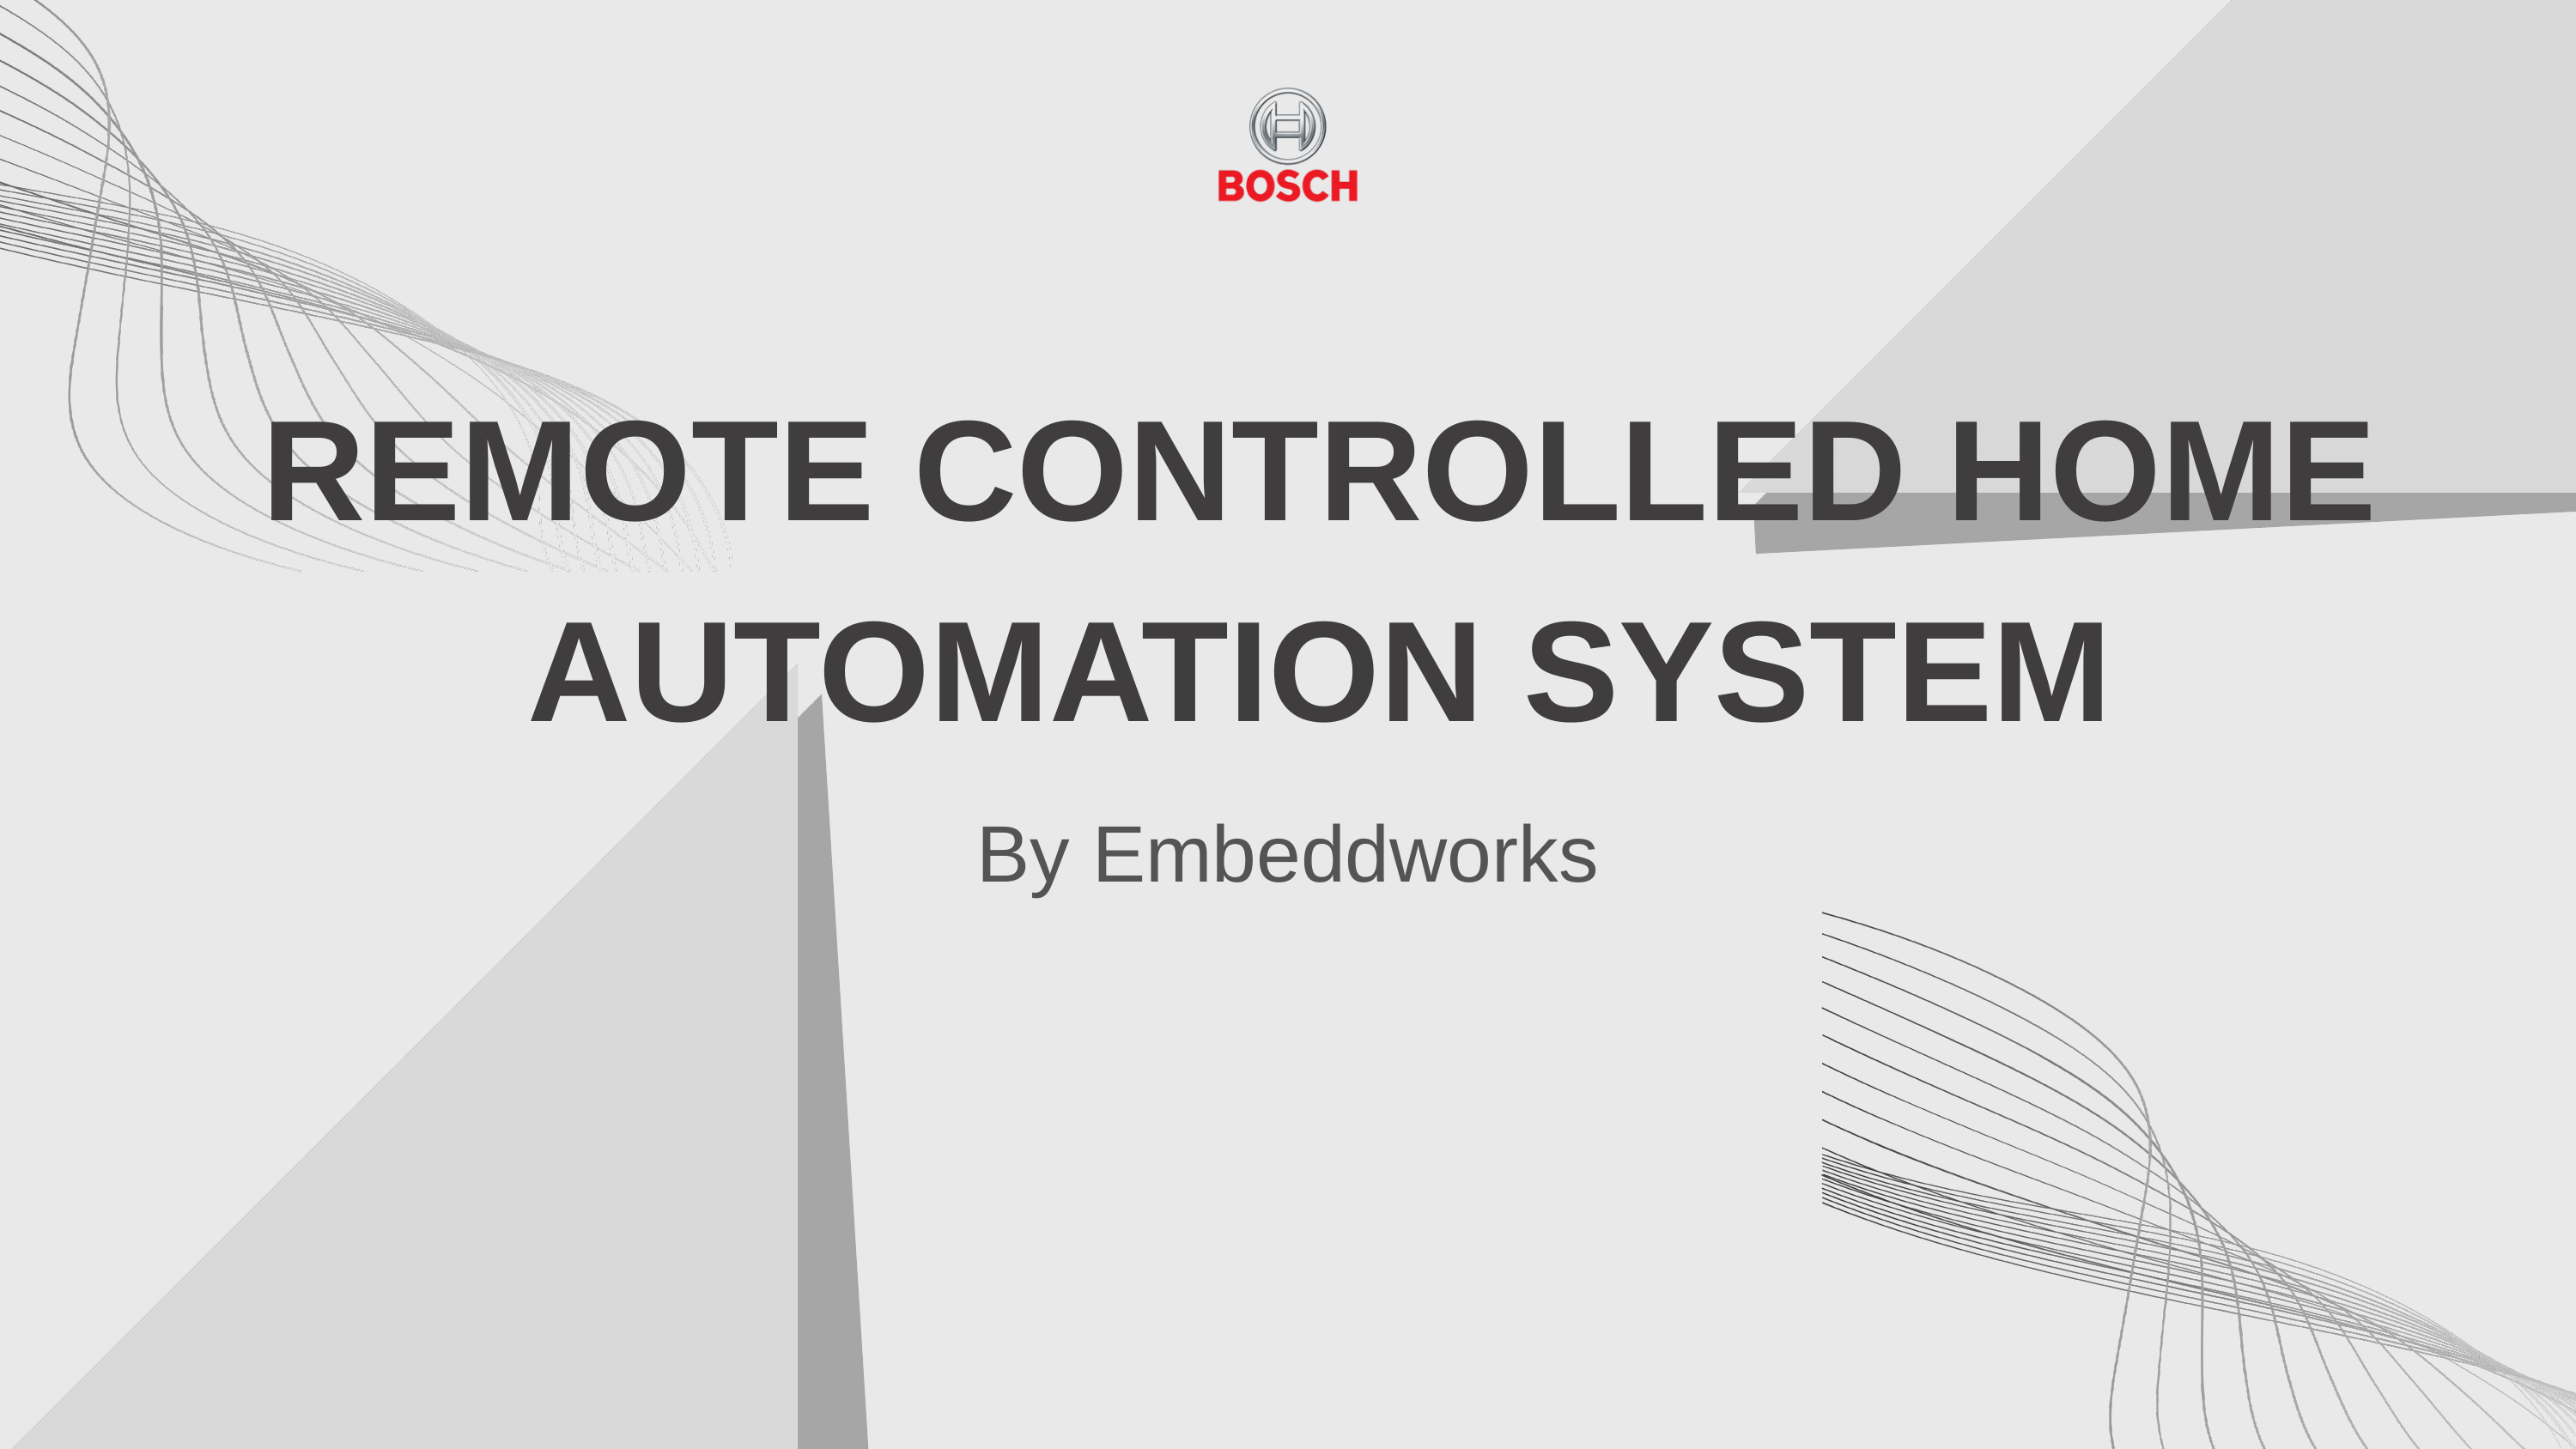

REMOTE CONTROLLED HOME AUTOMATION SYSTEM

By Embeddworks
reallygreatsite.com